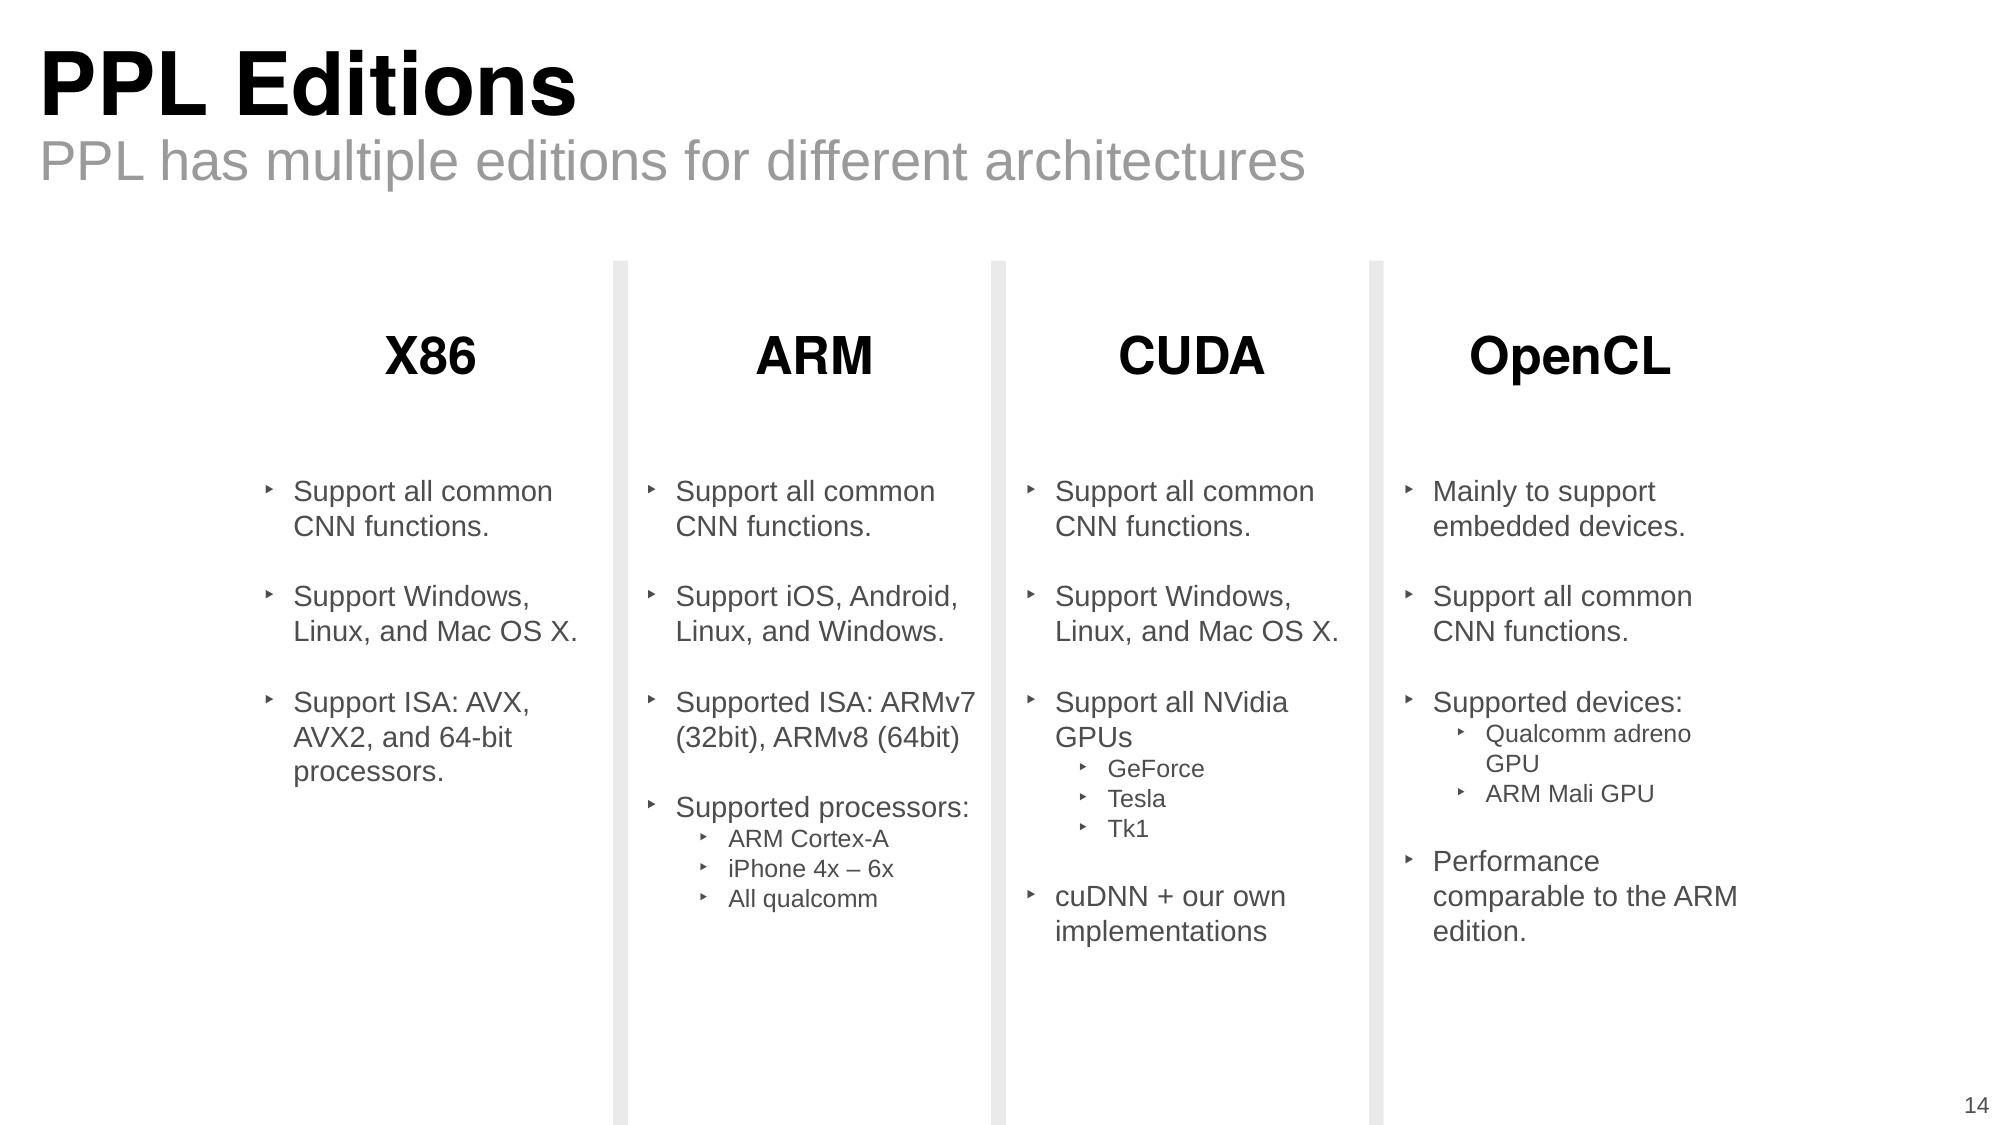

# PPL Editions
PPL has multiple editions for different architectures
X86
ARM
CUDA
OpenCL

Support all common CNN functions.
Support Windows, Linux, and Mac OS X.
Support ISA: AVX, AVX2, and 64-bit processors.
Support all common CNN functions.
Support iOS, Android, Linux, and Windows.
Supported ISA: ARMv7 (32bit), ARMv8 (64bit)
Supported processors:
ARM Cortex-A
iPhone 4x – 6x
All qualcomm
Support all common CNN functions.
Support Windows, Linux, and Mac OS X.
Support all NVidia GPUs
GeForce
Tesla
Tk1
cuDNN + our own implementations
Mainly to support embedded devices.
Support all common CNN functions.
Supported devices:
Qualcomm adreno GPU
ARM Mali GPU
Performance comparable to the ARM edition.
14